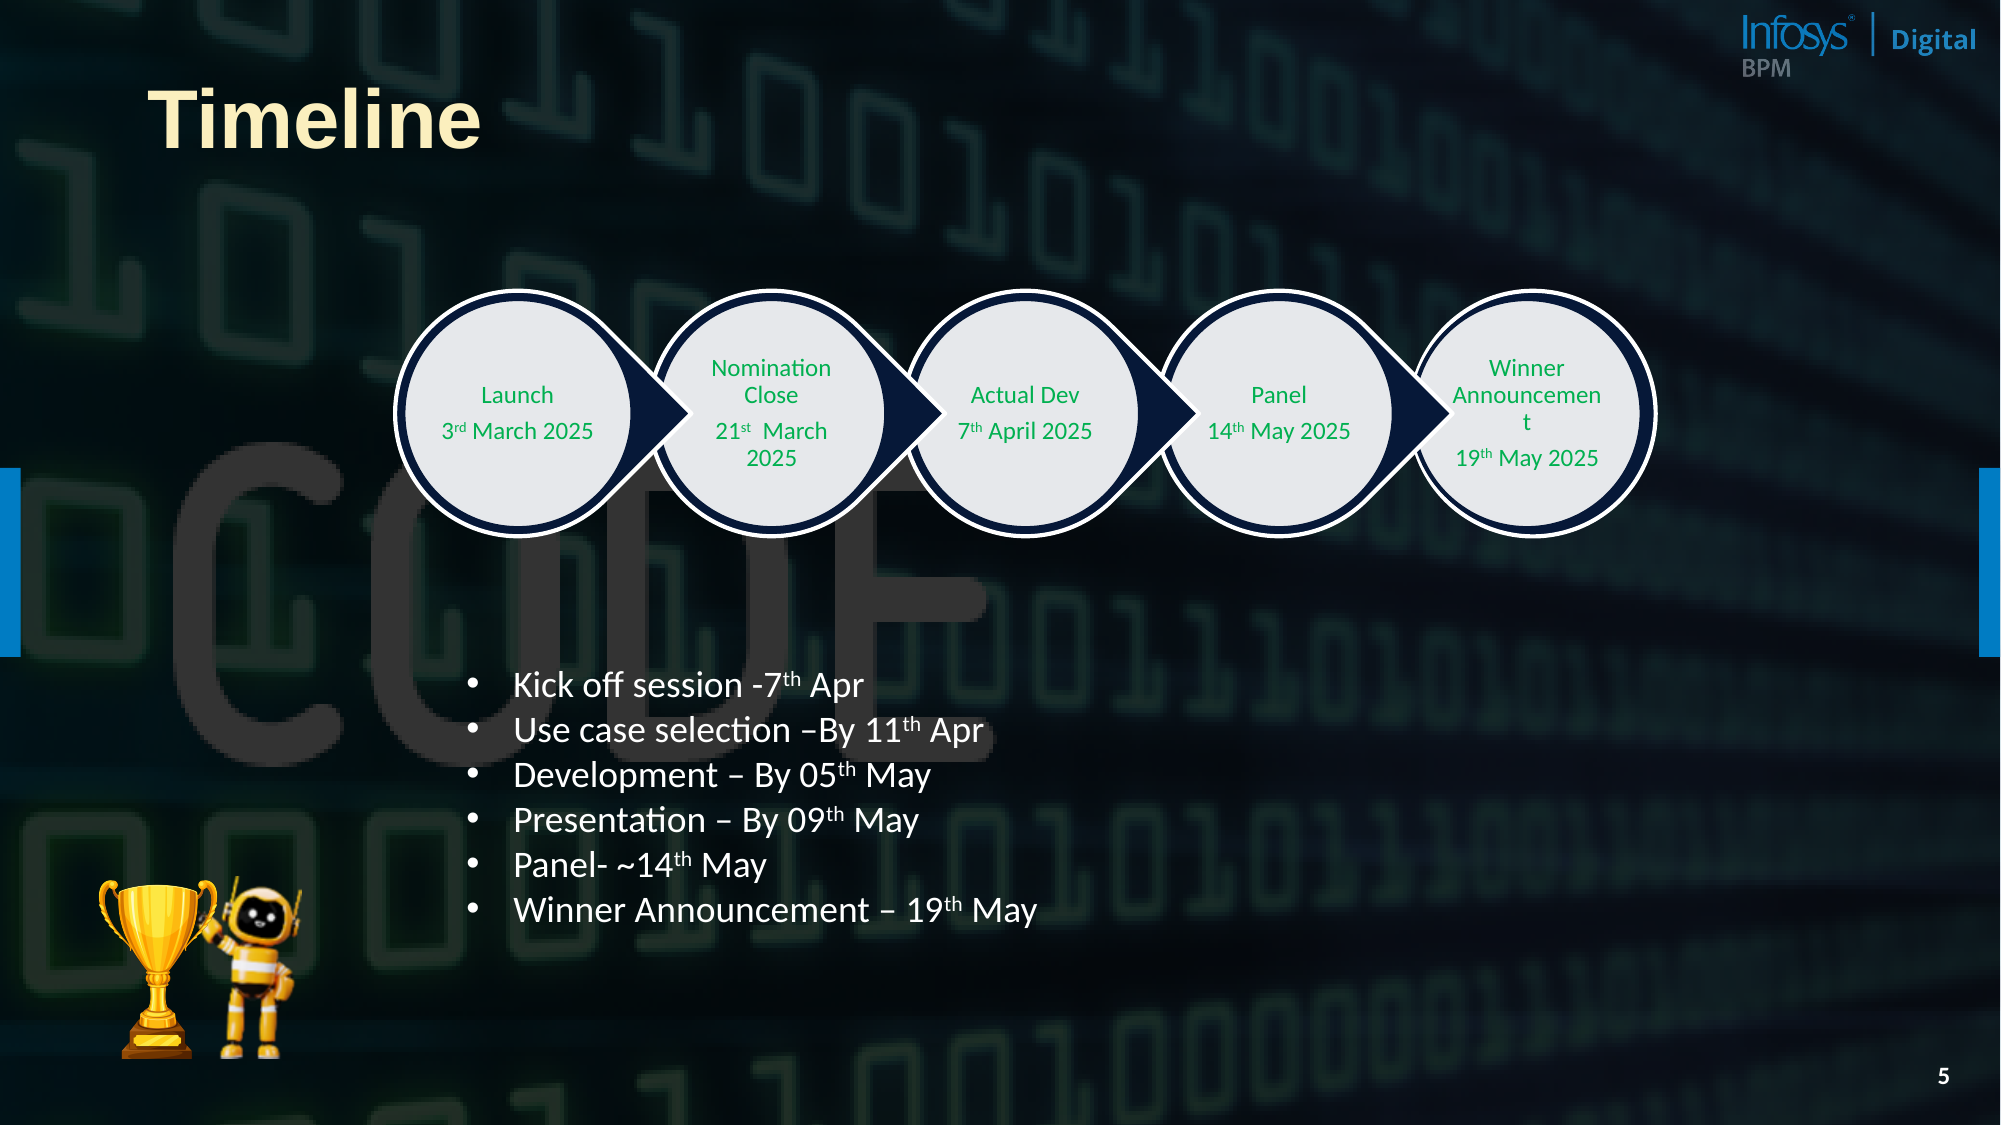

Timeline
Winner Announcement
19th May 2025
Panel
14th May 2025
Actual Dev
7th April 2025
Nomination Close
21st  March 2025
Launch
3rd March 2025
Kick off session -7th Apr
Use case selection –By 11th Apr
Development – By 05th May
Presentation – By 09th May
Panel- ~14th May
Winner Announcement – 19th May
5